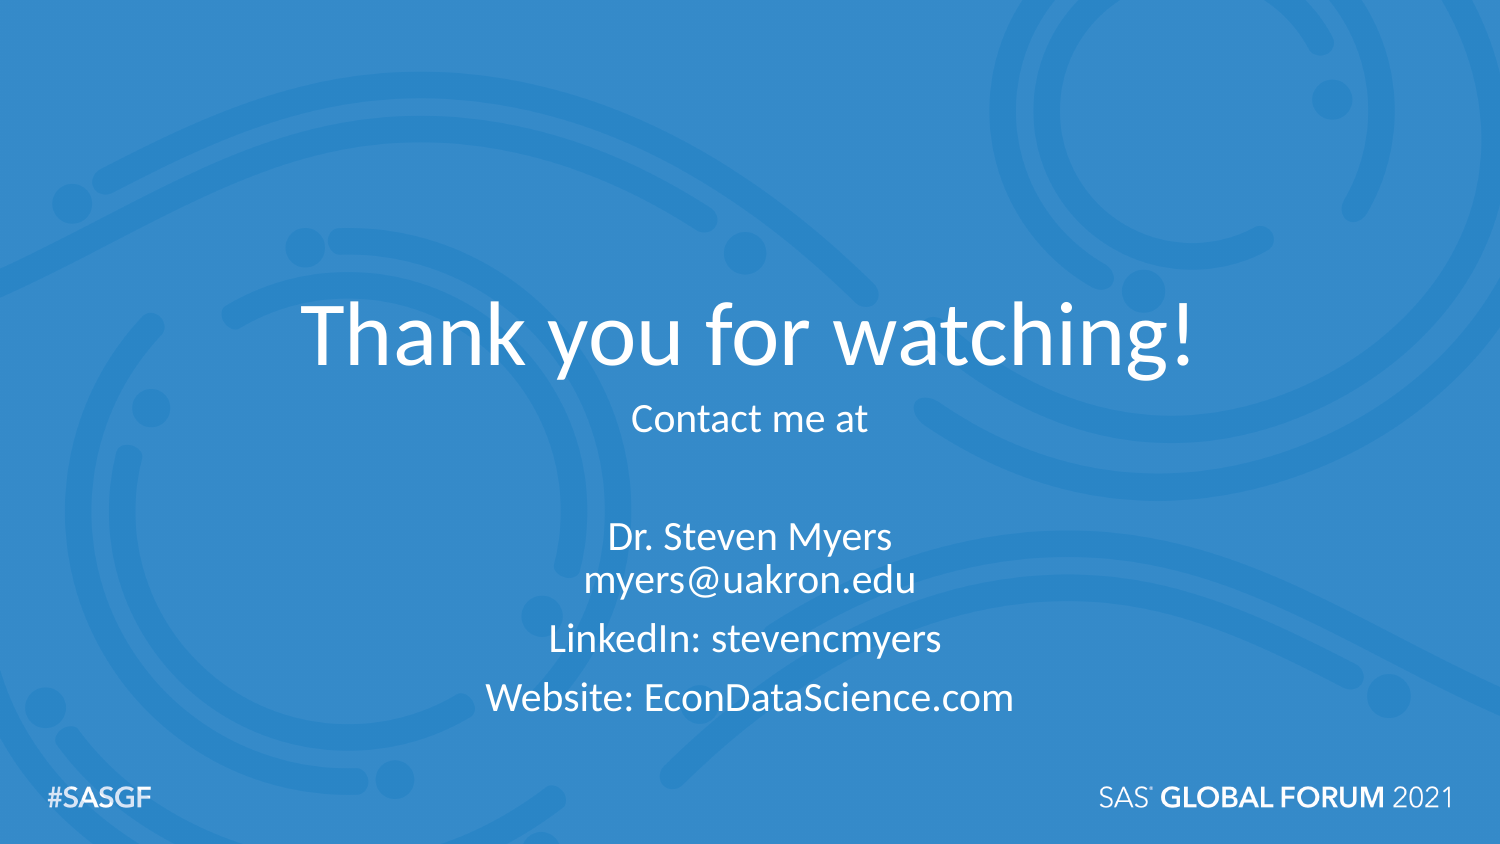

# Thank you for watching!
Contact me at

Dr. Steven Myers
myers@uakron.edu
LinkedIn: stevencmyers
Website: EconDataScience.com